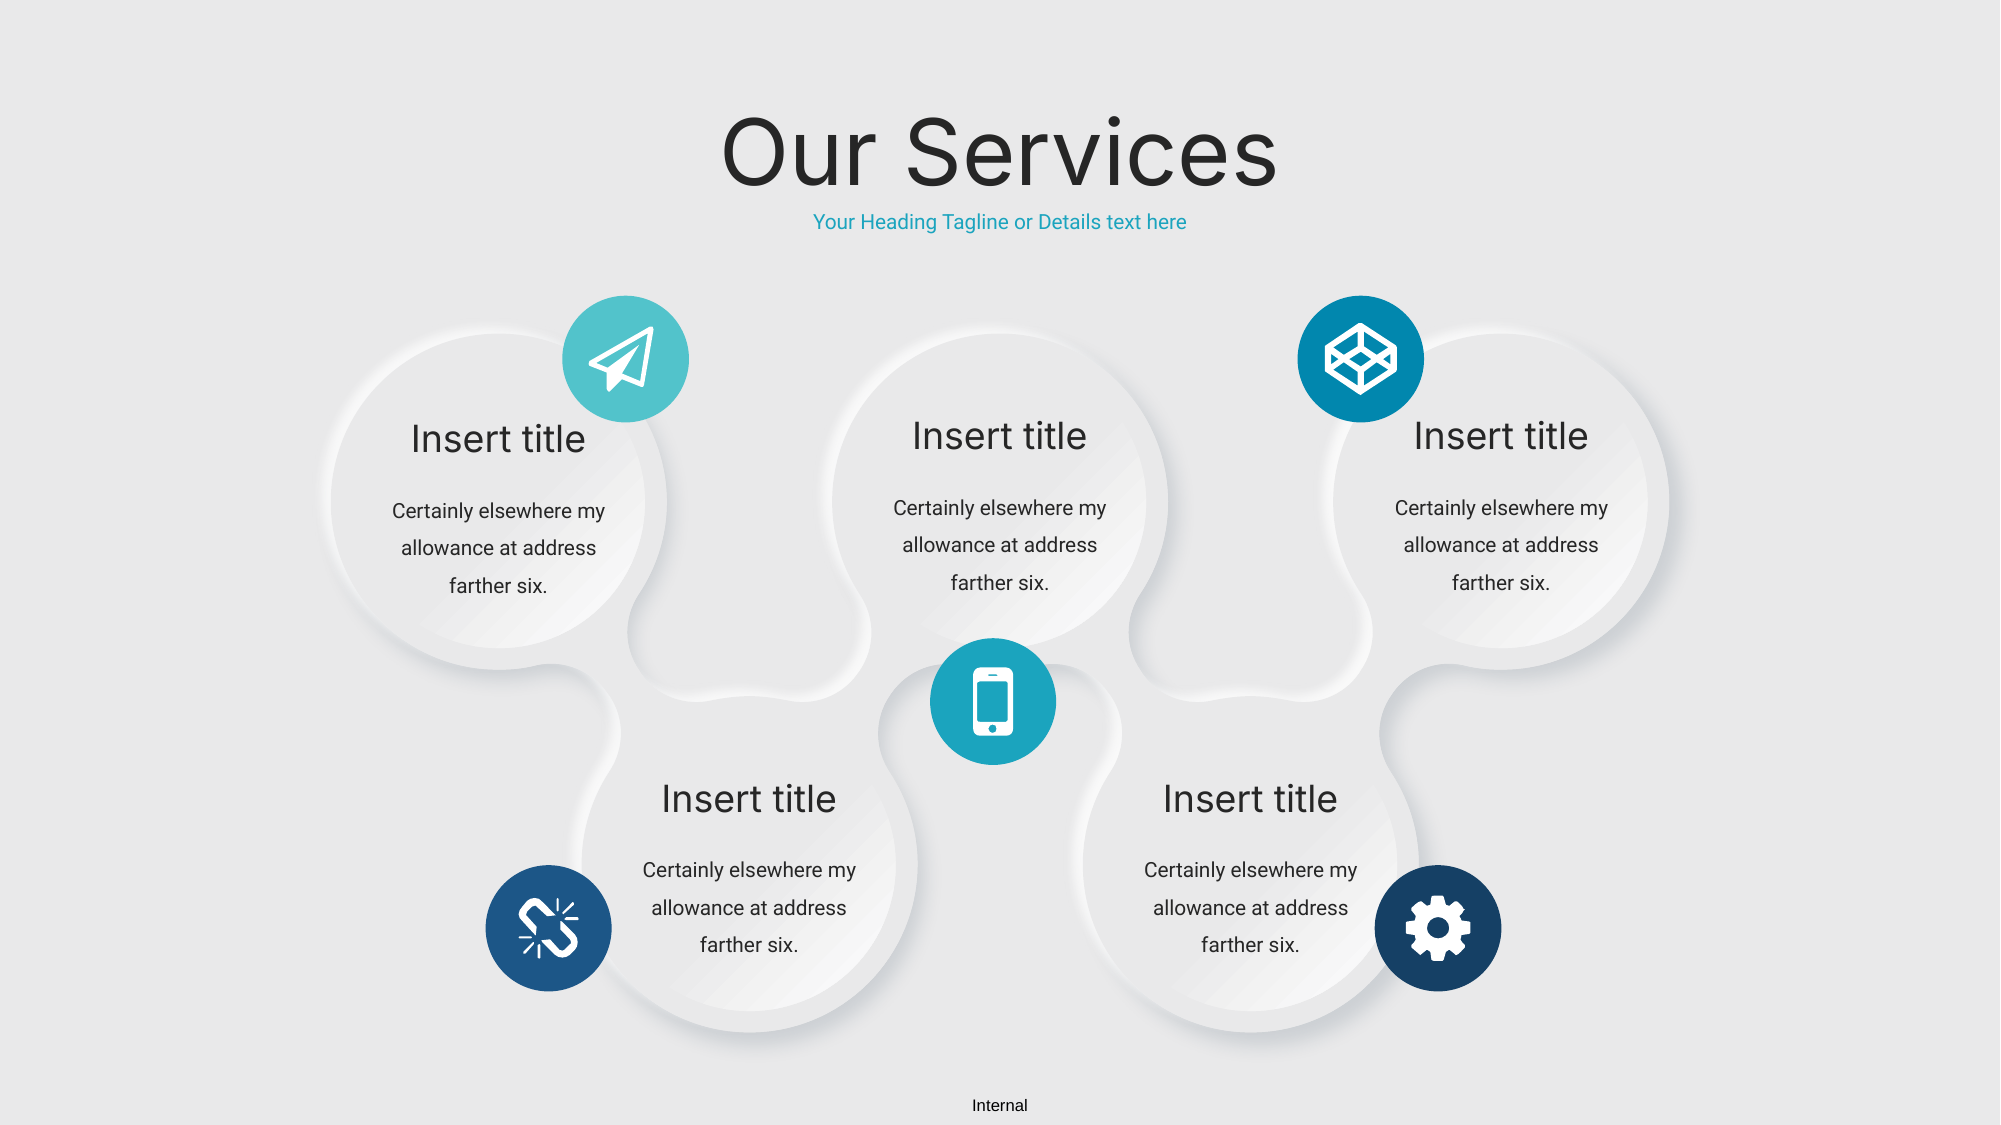

Our Services
Your Heading Tagline or Details text here

Insert title
Insert title
Insert title
Certainly elsewhere my allowance at address farther six.
Certainly elsewhere my allowance at address farther six.
Certainly elsewhere my allowance at address farther six.

Insert title
Insert title
Certainly elsewhere my allowance at address farther six.
Certainly elsewhere my allowance at address farther six.